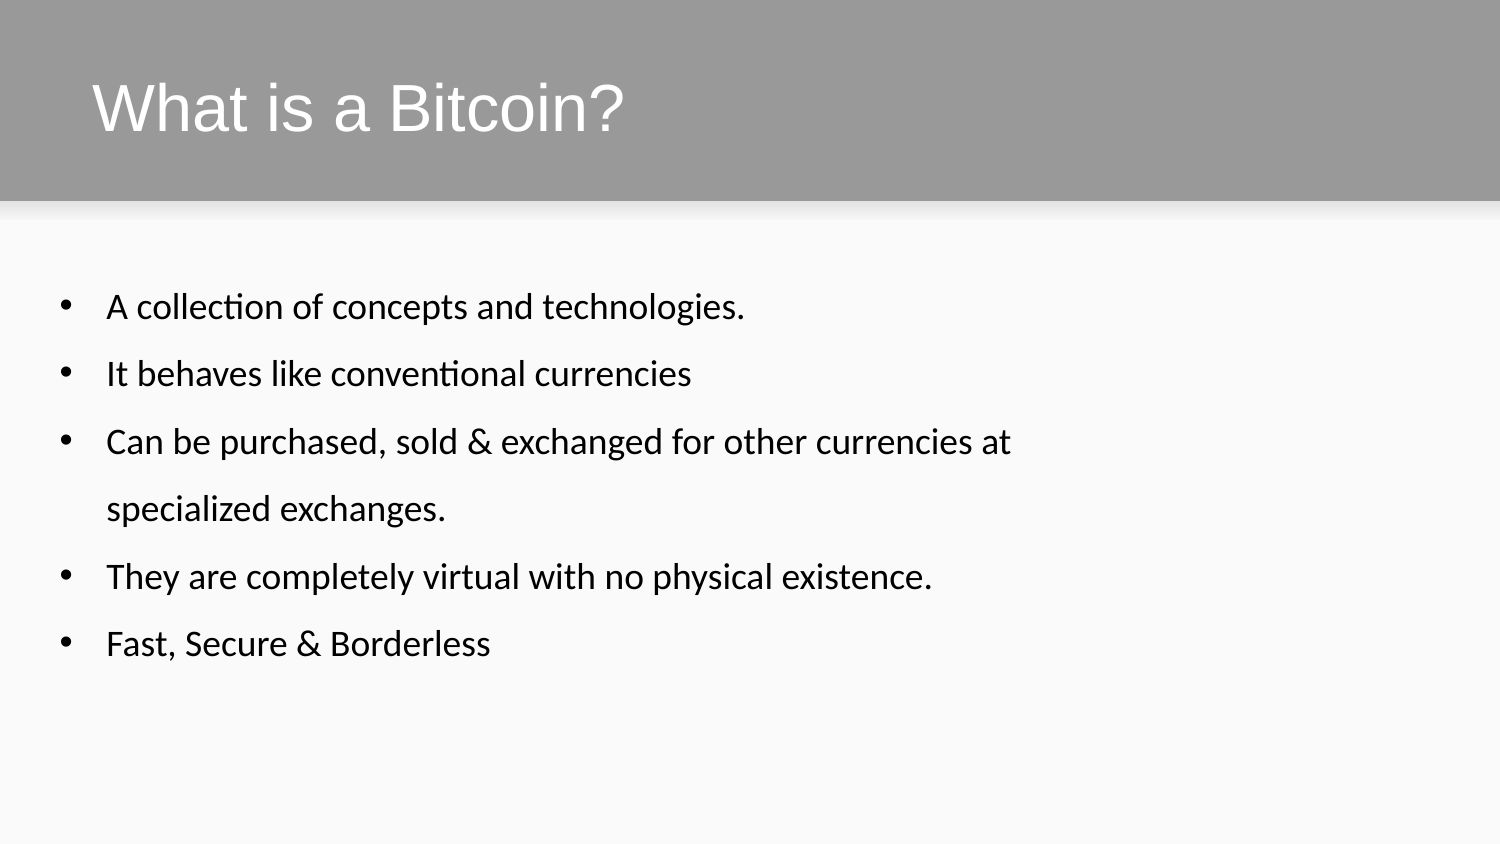

# What is a Bitcoin?
A collection of concepts and technologies.
It behaves like conventional currencies
Can be purchased, sold & exchanged for other currencies at specialized exchanges.
They are completely virtual with no physical existence.
Fast, Secure & Borderless